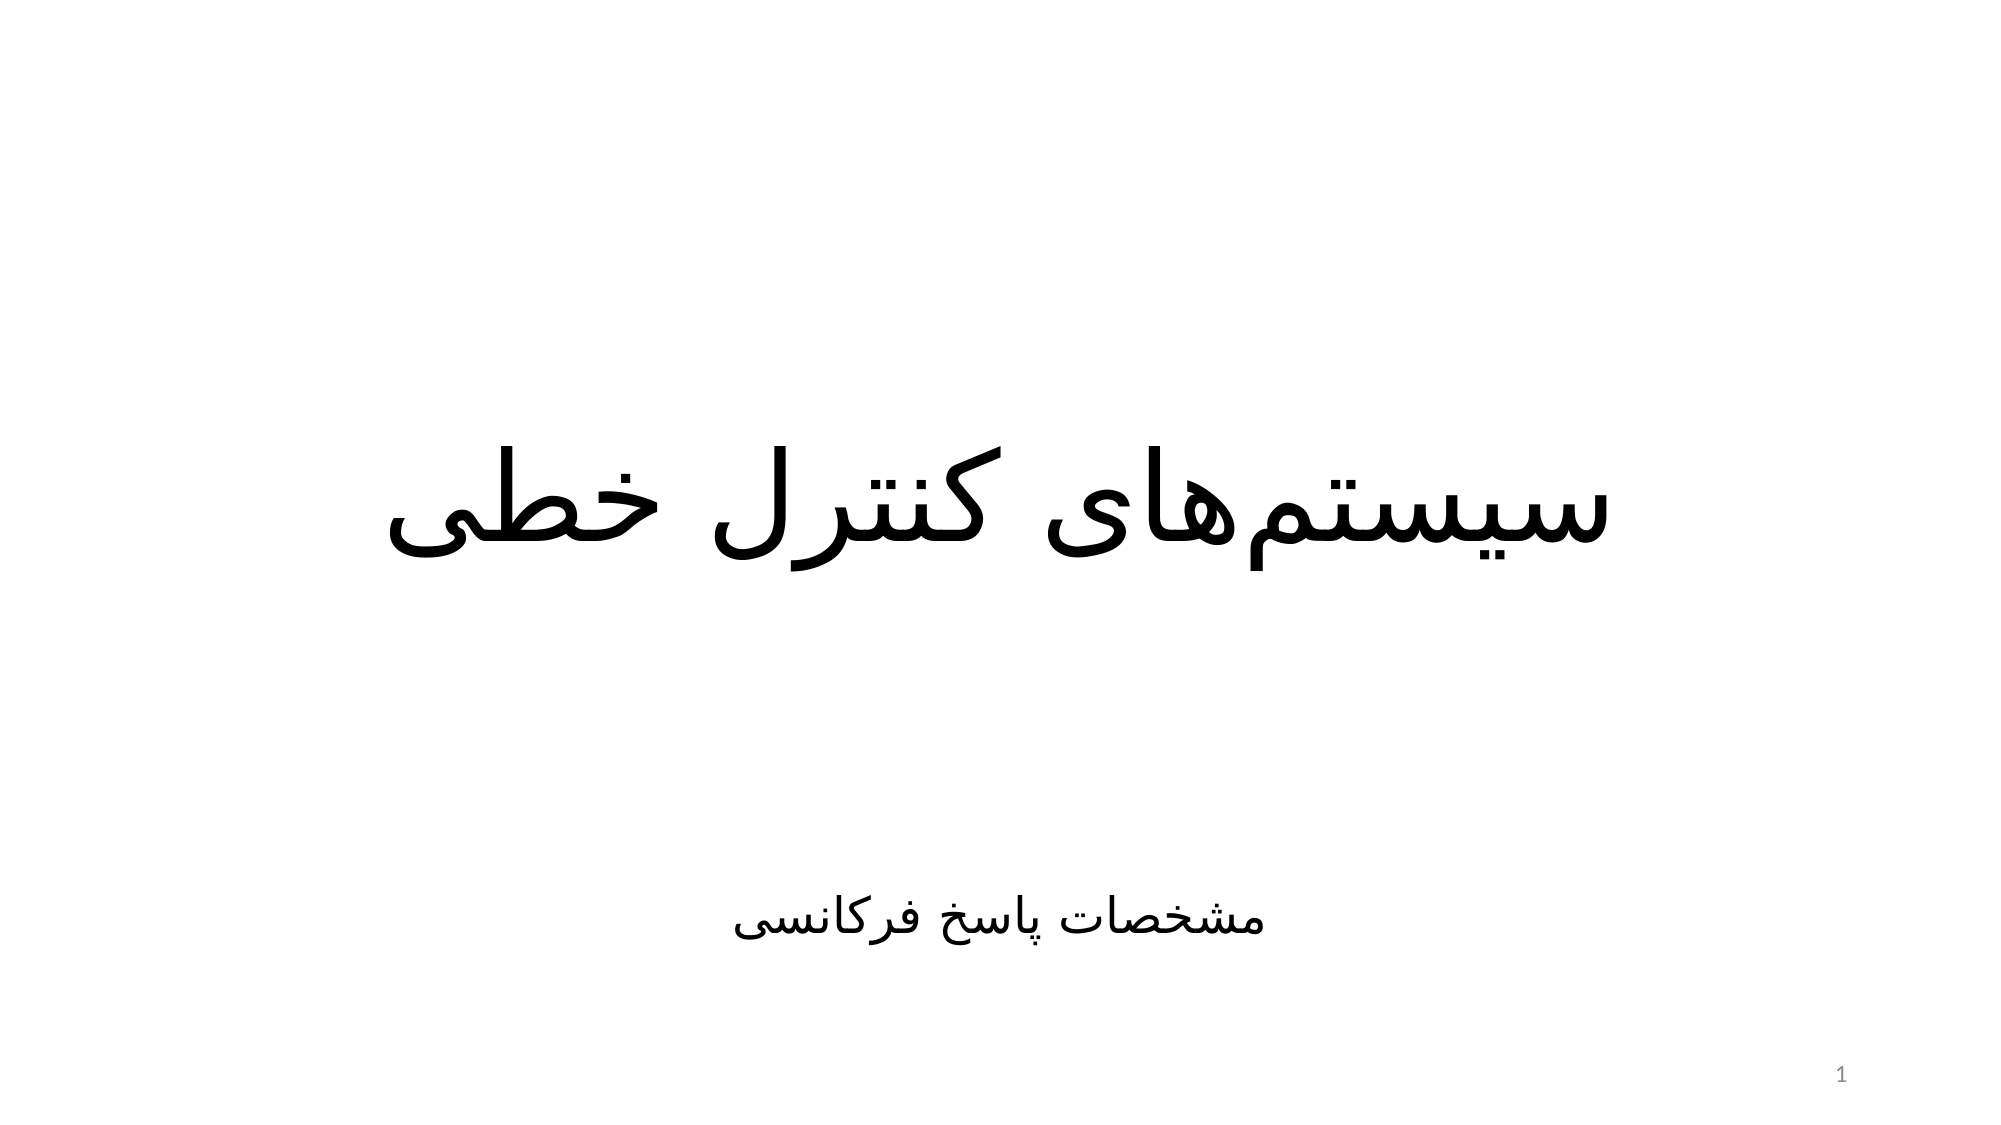

# سیستم‌های کنترل خطی

مشخصات پاسخ فرکانسی
1